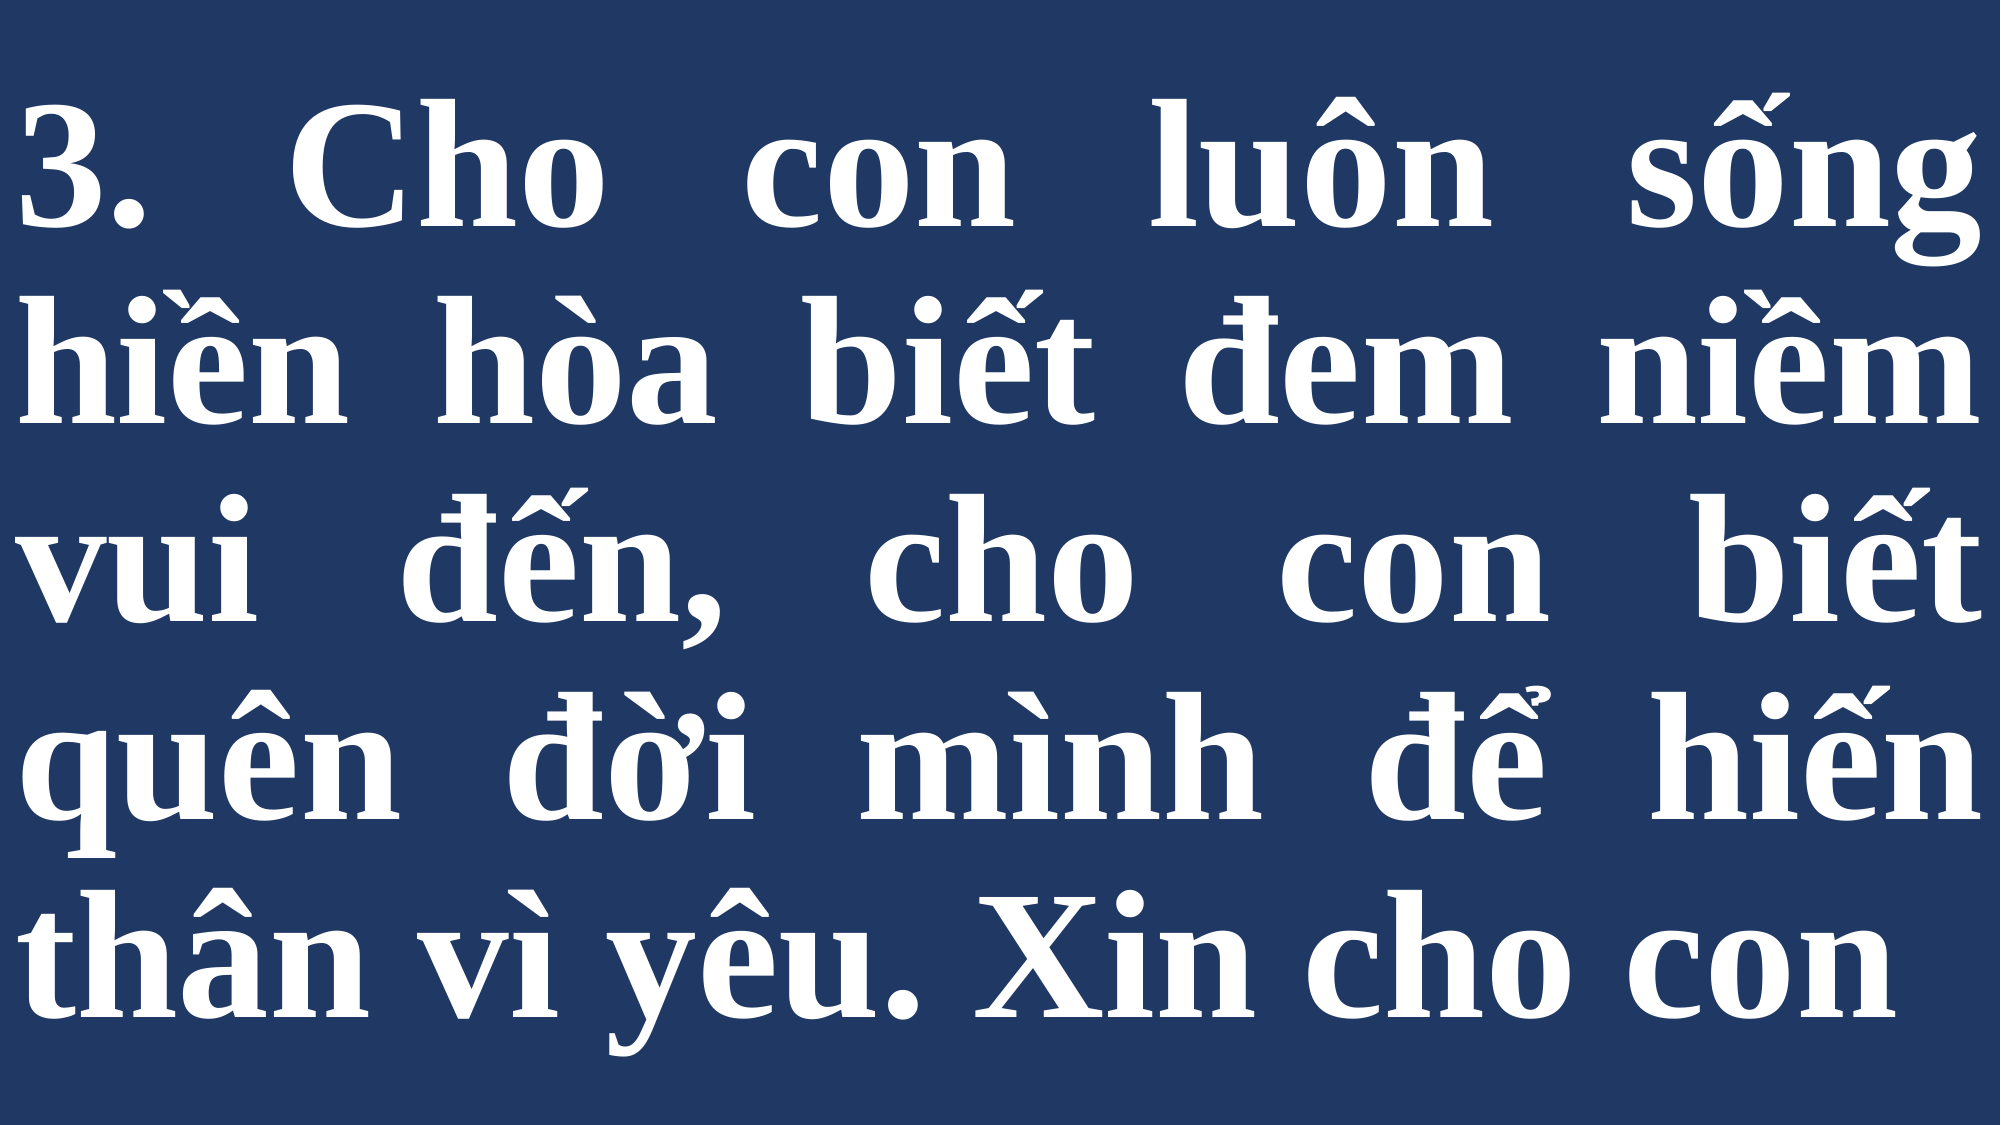

# 3. Cho con luôn sống hiền hòa biết đem niềm vui đến, cho con biết quên đời mình để hiến thân vì yêu. Xin cho con